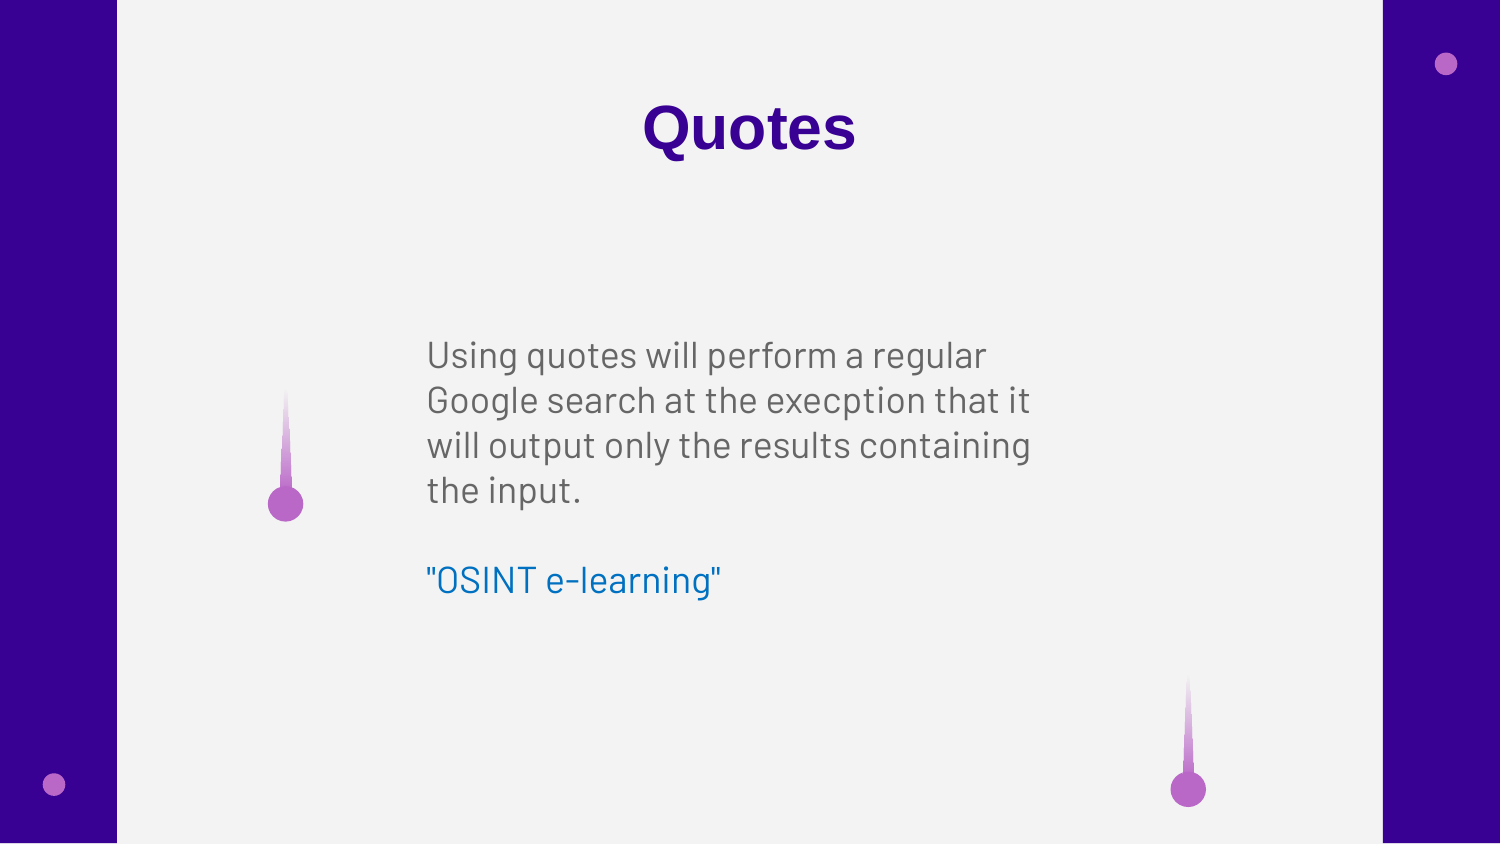

# Quotes
Using quotes will perform a regular Google search at the execption that it will output only the results containing the input.

"OSINT e-learning"